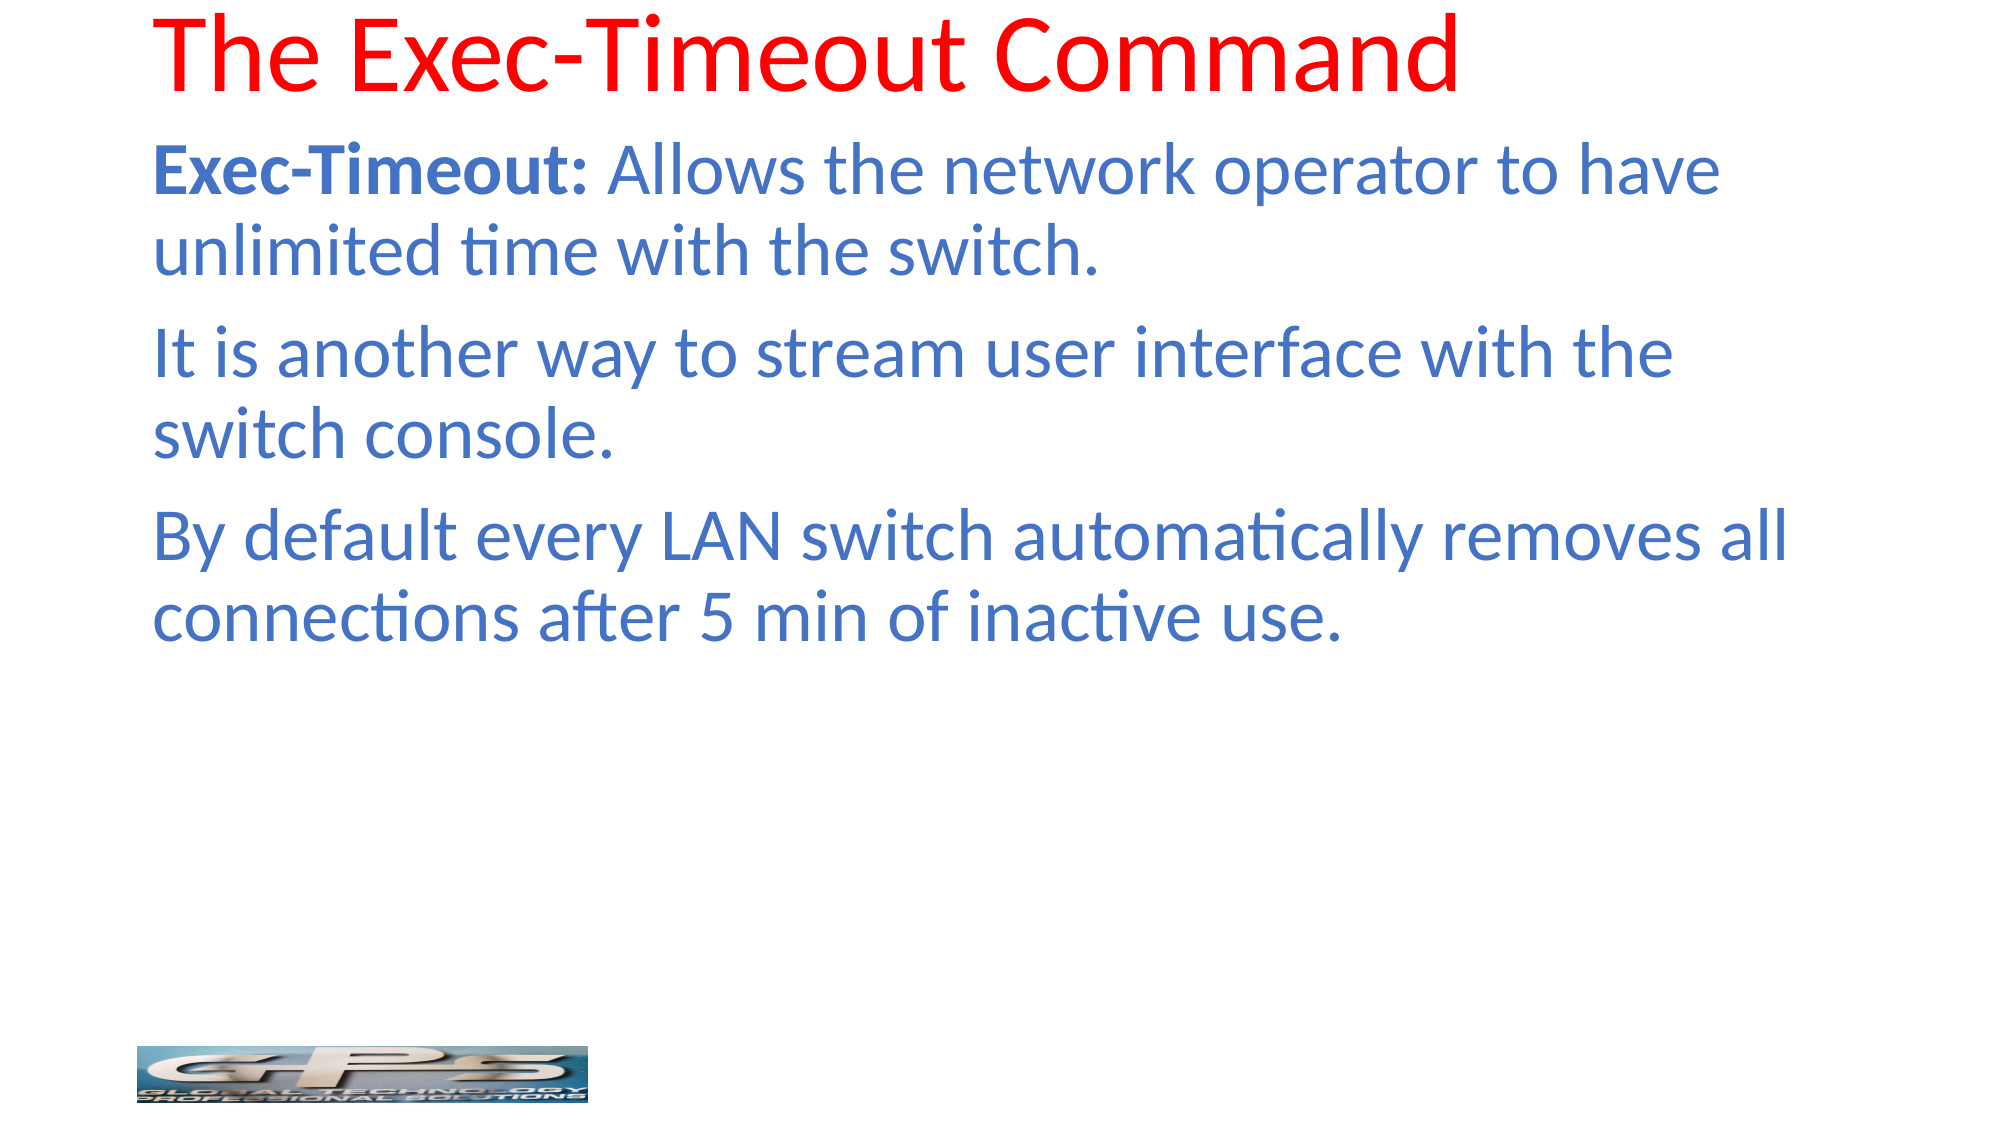

# The Exec-Timeout Command
Exec-Timeout: Allows the network operator to have unlimited time with the switch.
It is another way to stream user interface with the switch console.
By default every LAN switch automatically removes all connections after 5 min of inactive use.